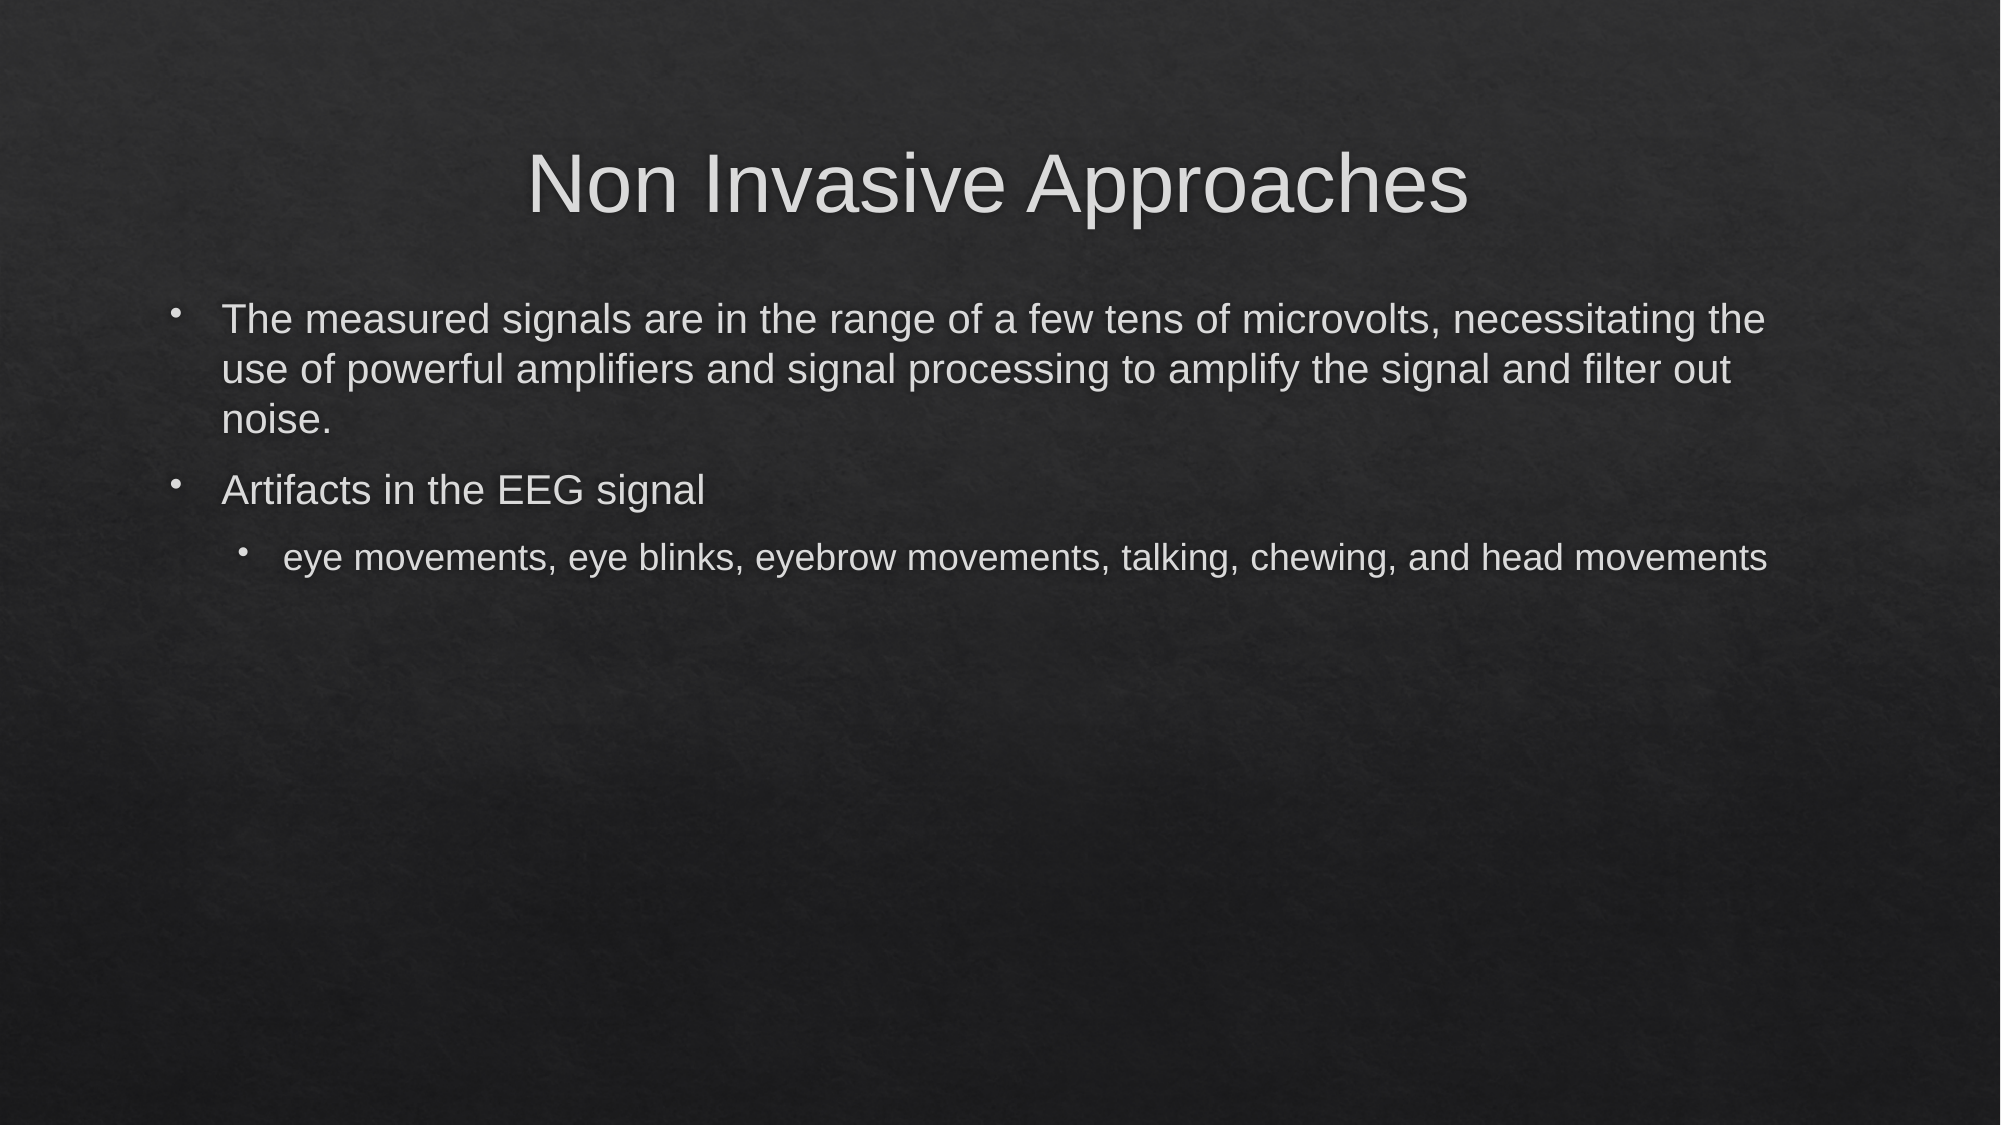

# Non Invasive Approaches
The measured signals are in the range of a few tens of microvolts, necessitating the use of powerful amplifiers and signal processing to amplify the signal and filter out noise.
Artifacts in the EEG signal
eye movements, eye blinks, eyebrow movements, talking, chewing, and head movements